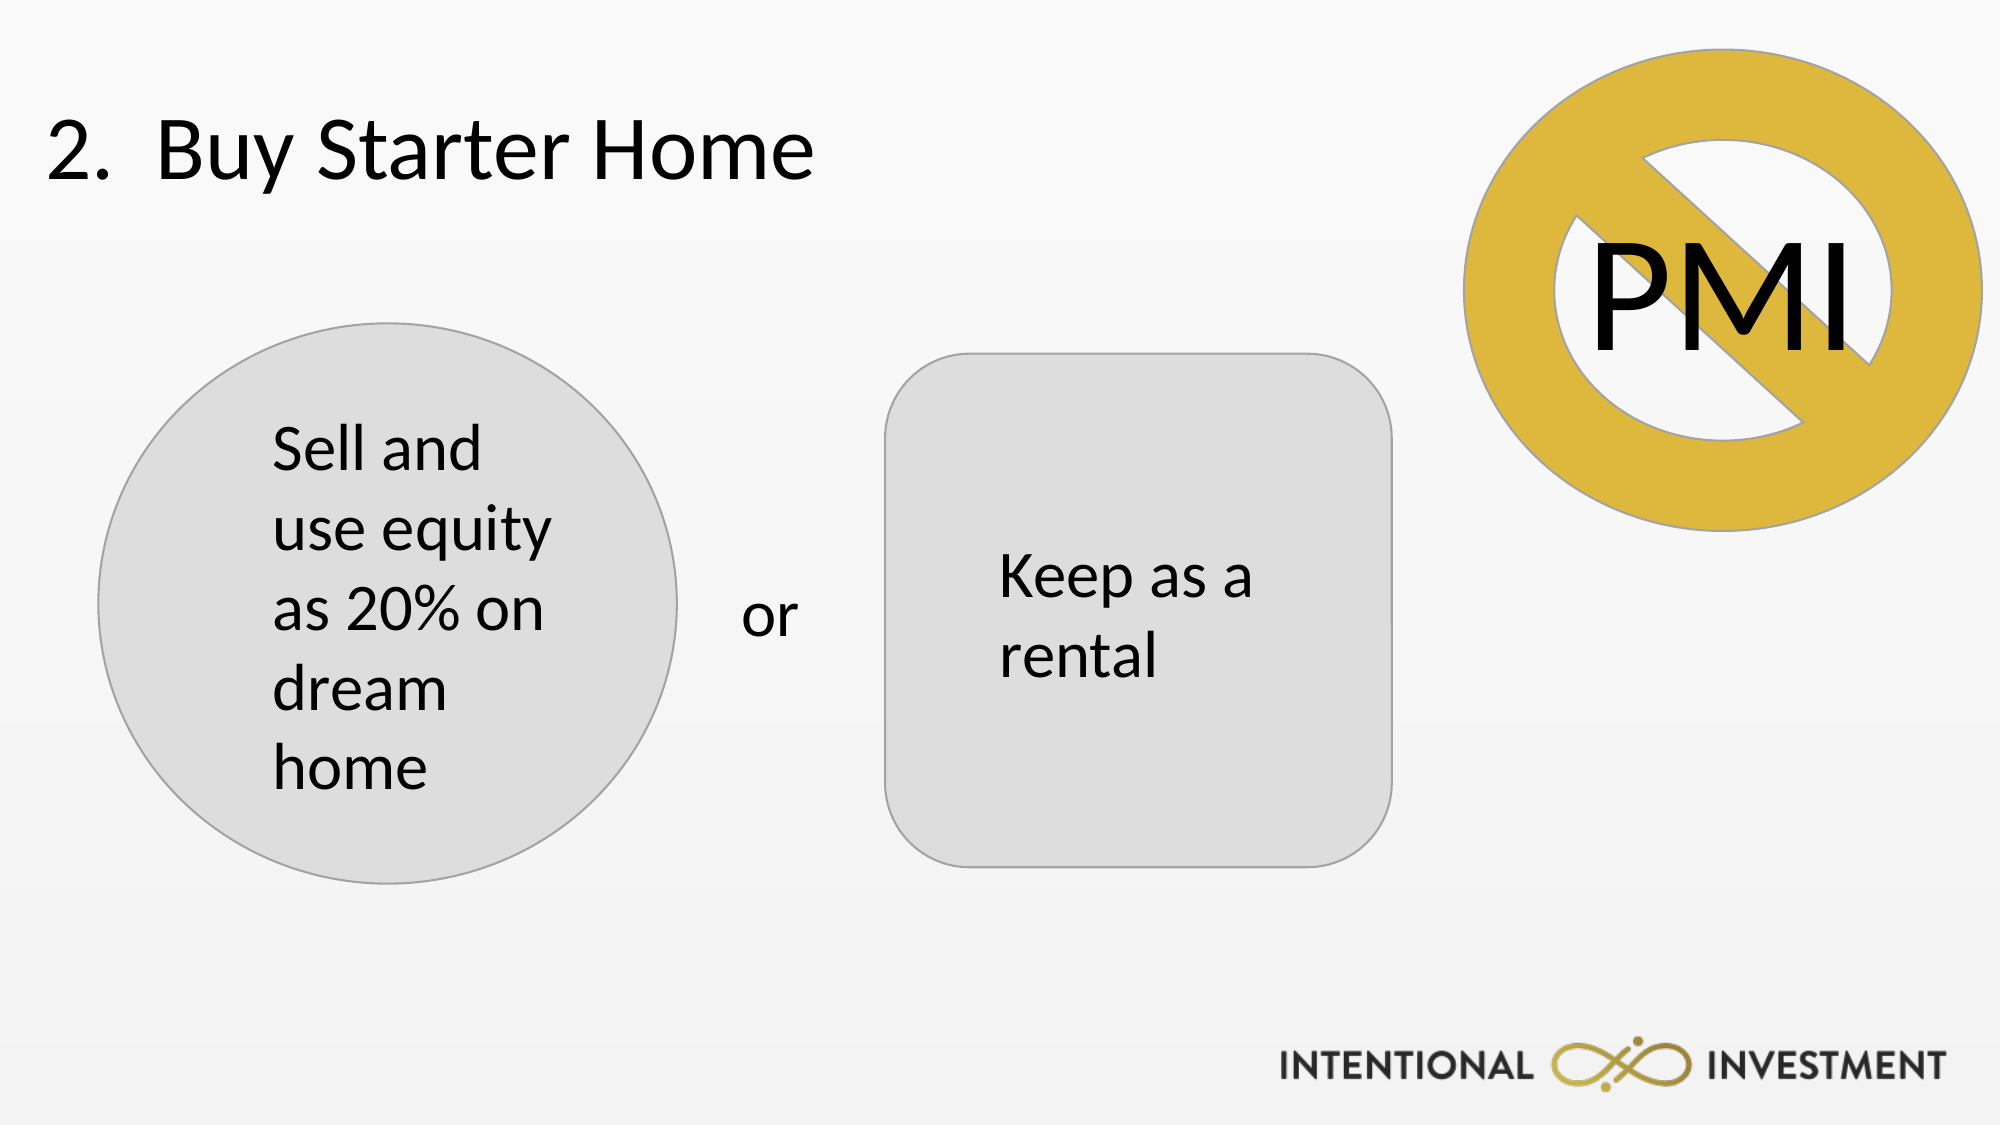

# 2.  Buy Starter Home

PMI
Sell and use equity as 20% on dream home
Keep as a rental
or